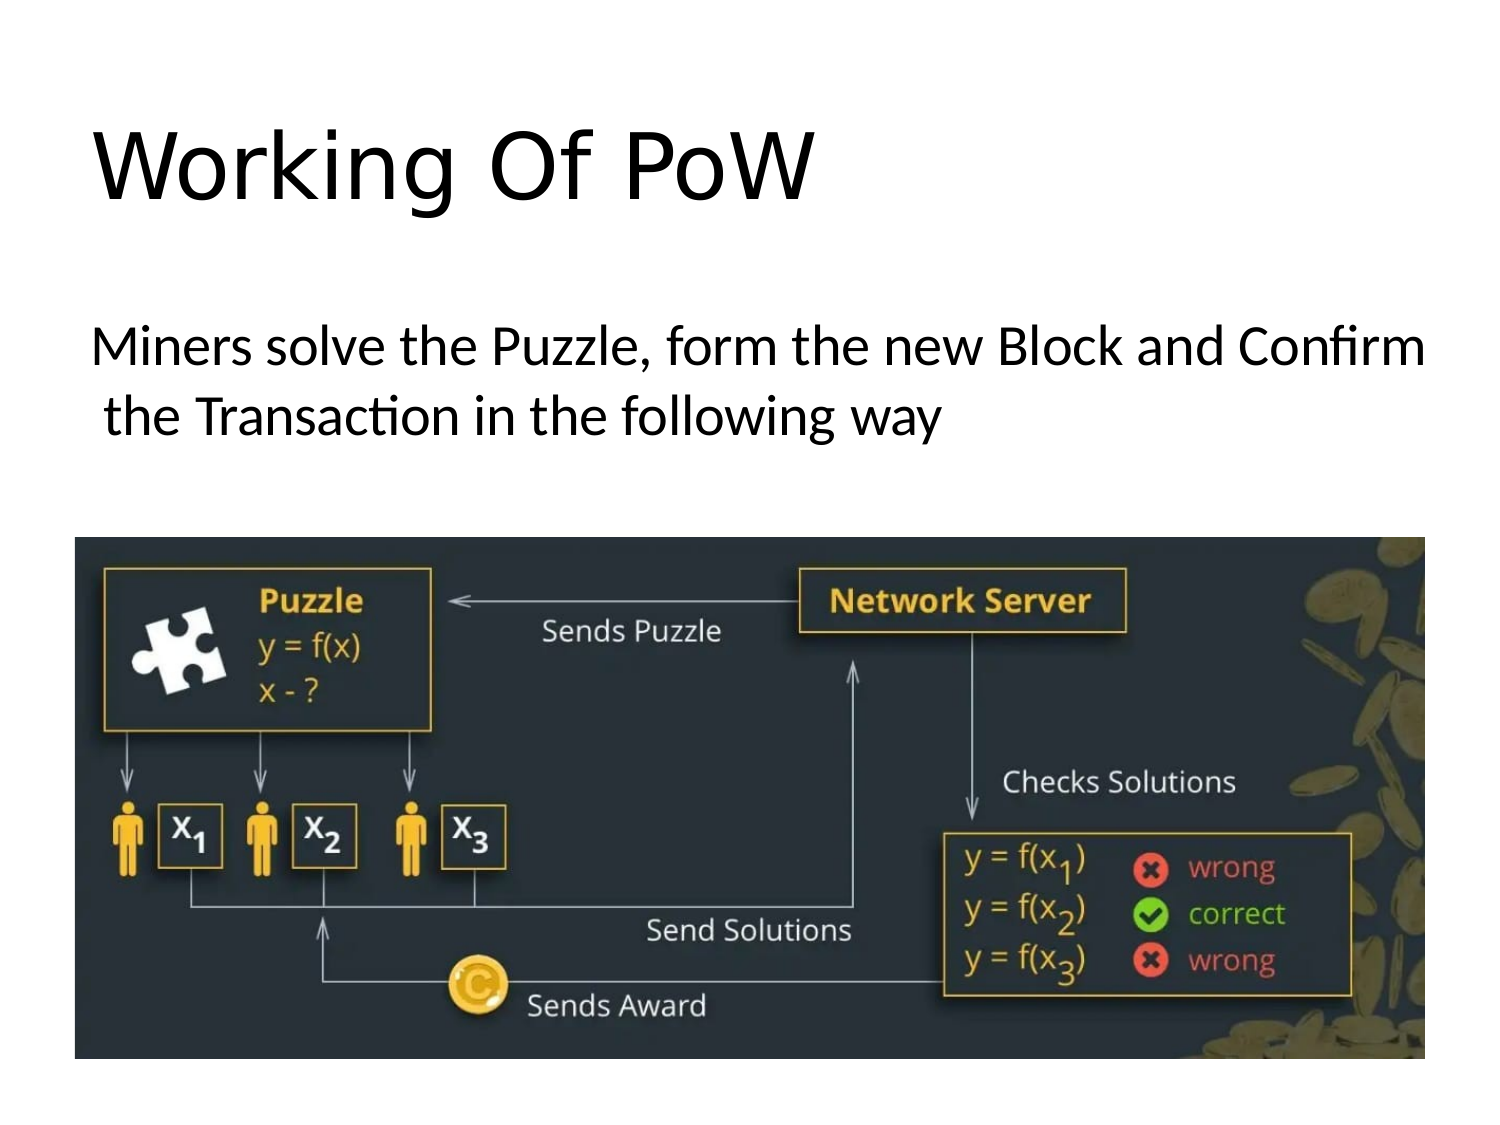

Working Of PoW
Miners solve the Puzzle, form the new Block and Confirm  the Transaction in the following way